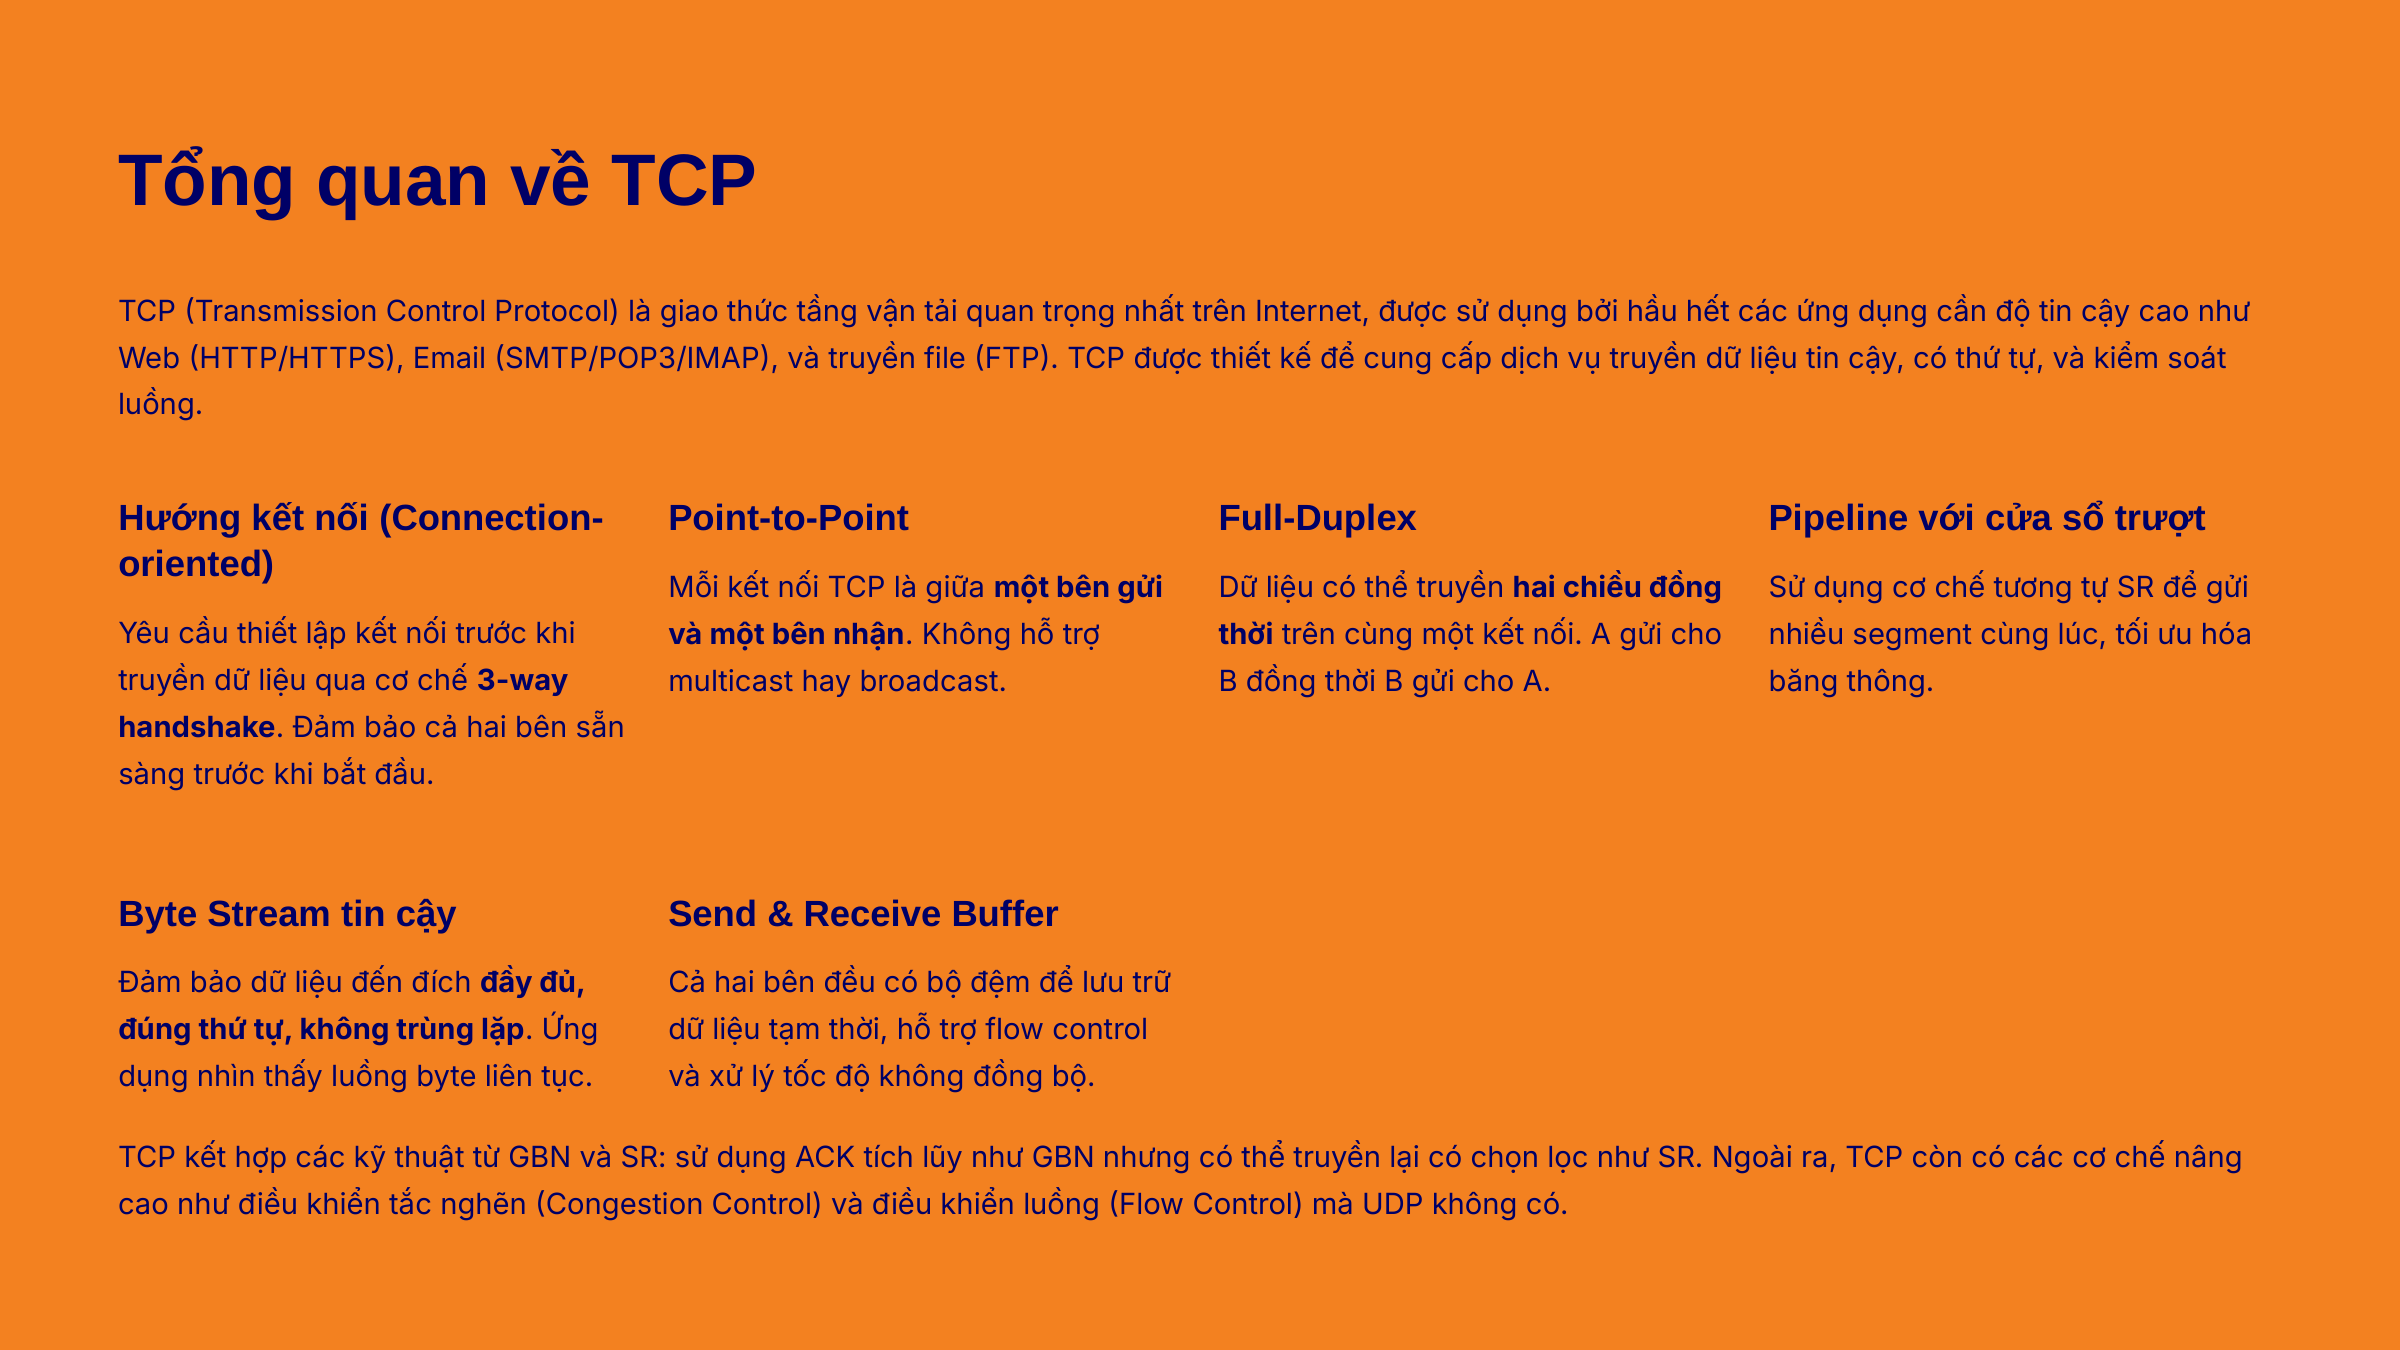

Tổng quan về TCP
TCP (Transmission Control Protocol) là giao thức tầng vận tải quan trọng nhất trên Internet, được sử dụng bởi hầu hết các ứng dụng cần độ tin cậy cao như Web (HTTP/HTTPS), Email (SMTP/POP3/IMAP), và truyền file (FTP). TCP được thiết kế để cung cấp dịch vụ truyền dữ liệu tin cậy, có thứ tự, và kiểm soát luồng.
Hướng kết nối (Connection-oriented)
Point-to-Point
Full-Duplex
Pipeline với cửa sổ trượt
Mỗi kết nối TCP là giữa một bên gửi và một bên nhận. Không hỗ trợ multicast hay broadcast.
Dữ liệu có thể truyền hai chiều đồng thời trên cùng một kết nối. A gửi cho B đồng thời B gửi cho A.
Sử dụng cơ chế tương tự SR để gửi nhiều segment cùng lúc, tối ưu hóa băng thông.
Yêu cầu thiết lập kết nối trước khi truyền dữ liệu qua cơ chế 3-way handshake. Đảm bảo cả hai bên sẵn sàng trước khi bắt đầu.
Byte Stream tin cậy
Send & Receive Buffer
Đảm bảo dữ liệu đến đích đầy đủ, đúng thứ tự, không trùng lặp. Ứng dụng nhìn thấy luồng byte liên tục.
Cả hai bên đều có bộ đệm để lưu trữ dữ liệu tạm thời, hỗ trợ flow control và xử lý tốc độ không đồng bộ.
TCP kết hợp các kỹ thuật từ GBN và SR: sử dụng ACK tích lũy như GBN nhưng có thể truyền lại có chọn lọc như SR. Ngoài ra, TCP còn có các cơ chế nâng cao như điều khiển tắc nghẽn (Congestion Control) và điều khiển luồng (Flow Control) mà UDP không có.